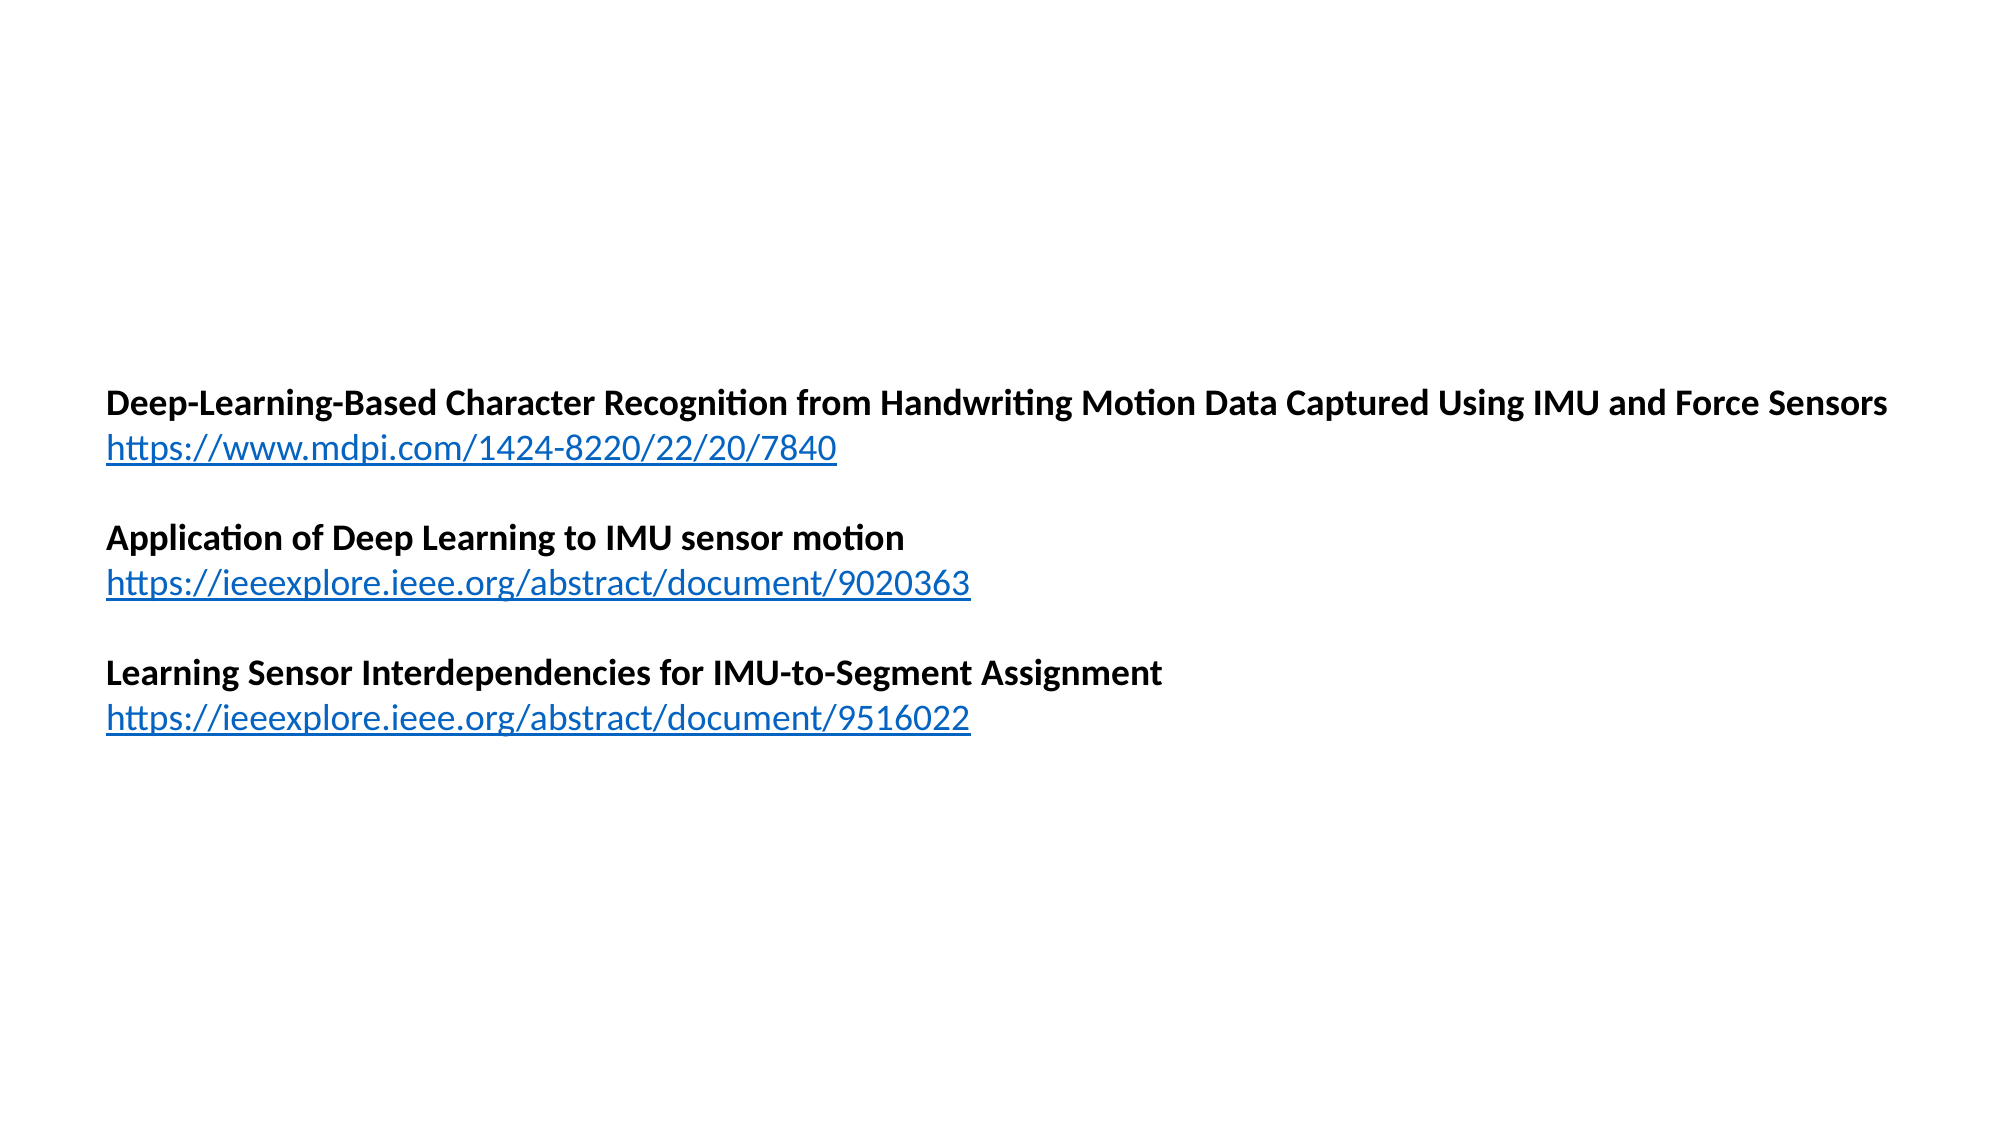

Deep-Learning-Based Character Recognition from Handwriting Motion Data Captured Using IMU and Force Sensors
https://www.mdpi.com/1424-8220/22/20/7840

Application of Deep Learning to IMU sensor motion
https://ieeexplore.ieee.org/abstract/document/9020363

Learning Sensor Interdependencies for IMU-to-Segment Assignment
https://ieeexplore.ieee.org/abstract/document/9516022